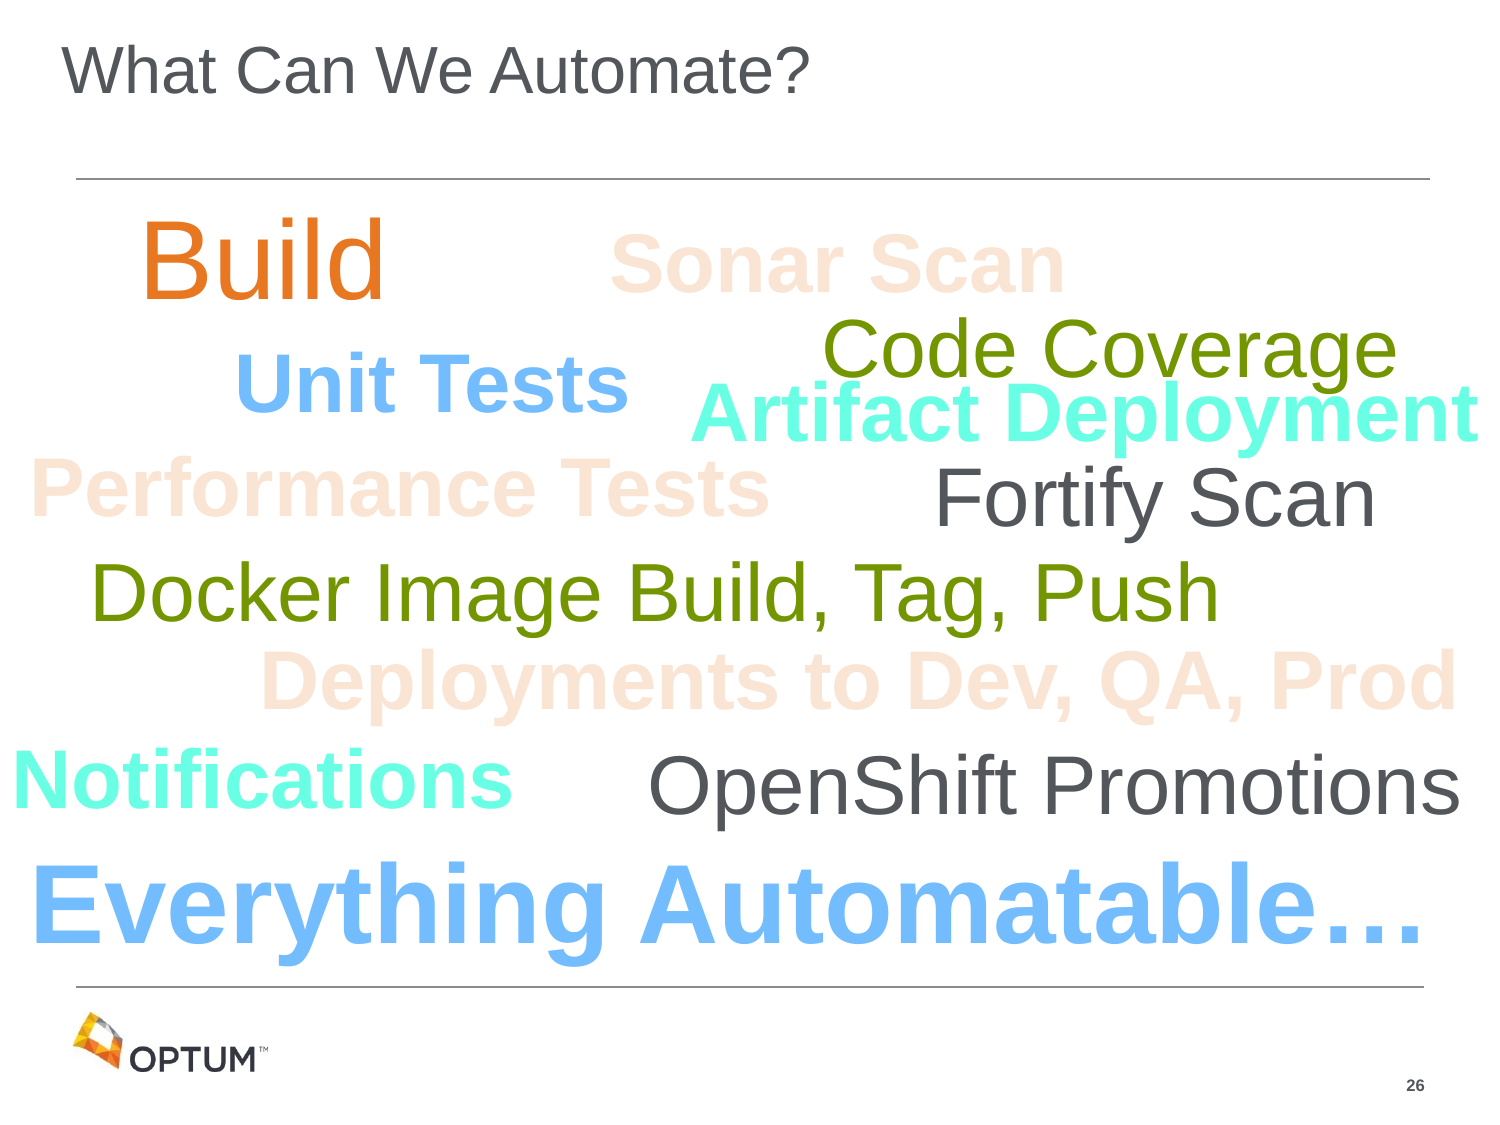

# What Can We Automate?
Build
Sonar Scan
Code Coverage
Unit Tests
Artifact Deployment
Performance Tests
Fortify Scan
Docker Image Build, Tag, Push
Deployments to Dev, QA, Prod
Notifications
OpenShift Promotions
Everything Automatable…